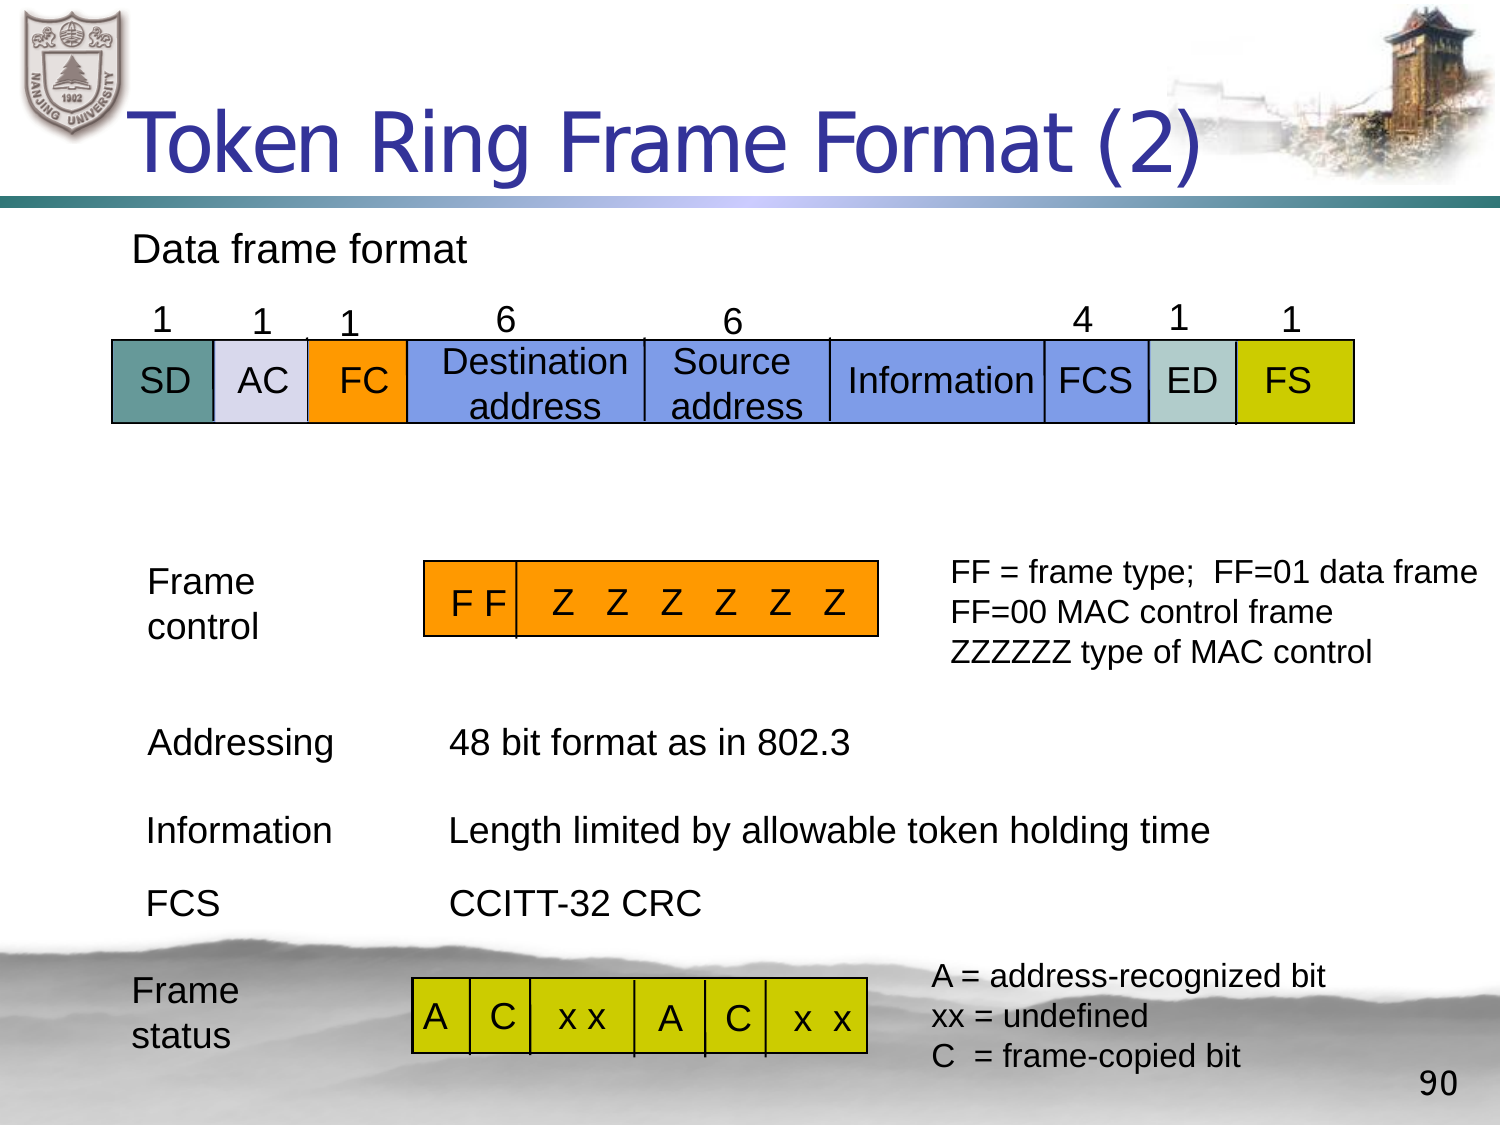

# Token Ring Frame Format (2)
Data frame format
1
1
6
4
1
1
6
1
Destination
address
Source
address

SD
AC
FC
Information
FCS
ED
FS
FF = frame type;  FF=01 data frame
FF=00 MAC control frame
ZZZZZZ type of MAC control
Frame
control

Z   Z   Z   Z   Z   Z
F F
Addressing
48 bit format as in 802.3
Information
Length limited by allowable token holding time
FCS
CCITT-32 CRC
A = address-recognized bit
xx = undefined
C  = frame-copied bit
Frame
status

A
C
x x
A
C
x  x
90